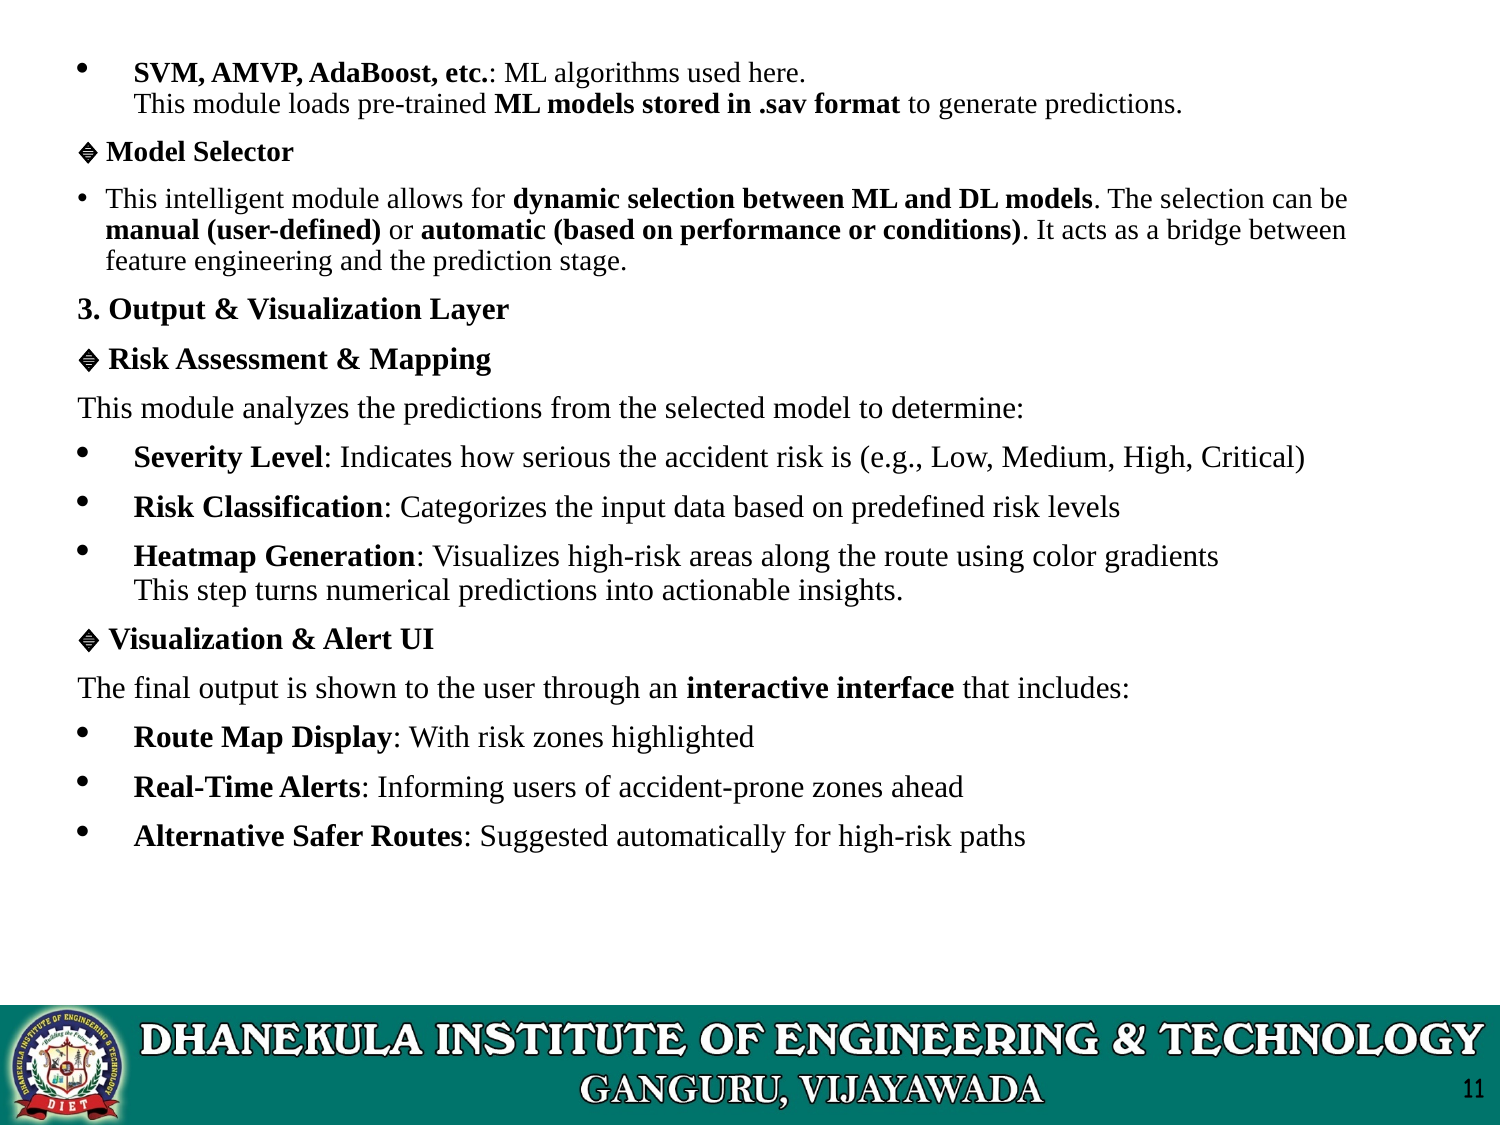

SVM, AMVP, AdaBoost, etc.: ML algorithms used here.
This module loads pre-trained ML models stored in .sav format to generate predictions.
🔹 Model Selector
This intelligent module allows for dynamic selection between ML and DL models. The selection can be manual (user-defined) or automatic (based on performance or conditions). It acts as a bridge between feature engineering and the prediction stage.
3. Output & Visualization Layer
🔹 Risk Assessment & Mapping
This module analyzes the predictions from the selected model to determine:
Severity Level: Indicates how serious the accident risk is (e.g., Low, Medium, High, Critical)
Risk Classification: Categorizes the input data based on predefined risk levels
Heatmap Generation: Visualizes high-risk areas along the route using color gradients
This step turns numerical predictions into actionable insights.
🔹 Visualization & Alert UI
The final output is shown to the user through an interactive interface that includes:
Route Map Display: With risk zones highlighted
Real-Time Alerts: Informing users of accident-prone zones ahead
Alternative Safer Routes: Suggested automatically for high-risk paths

11